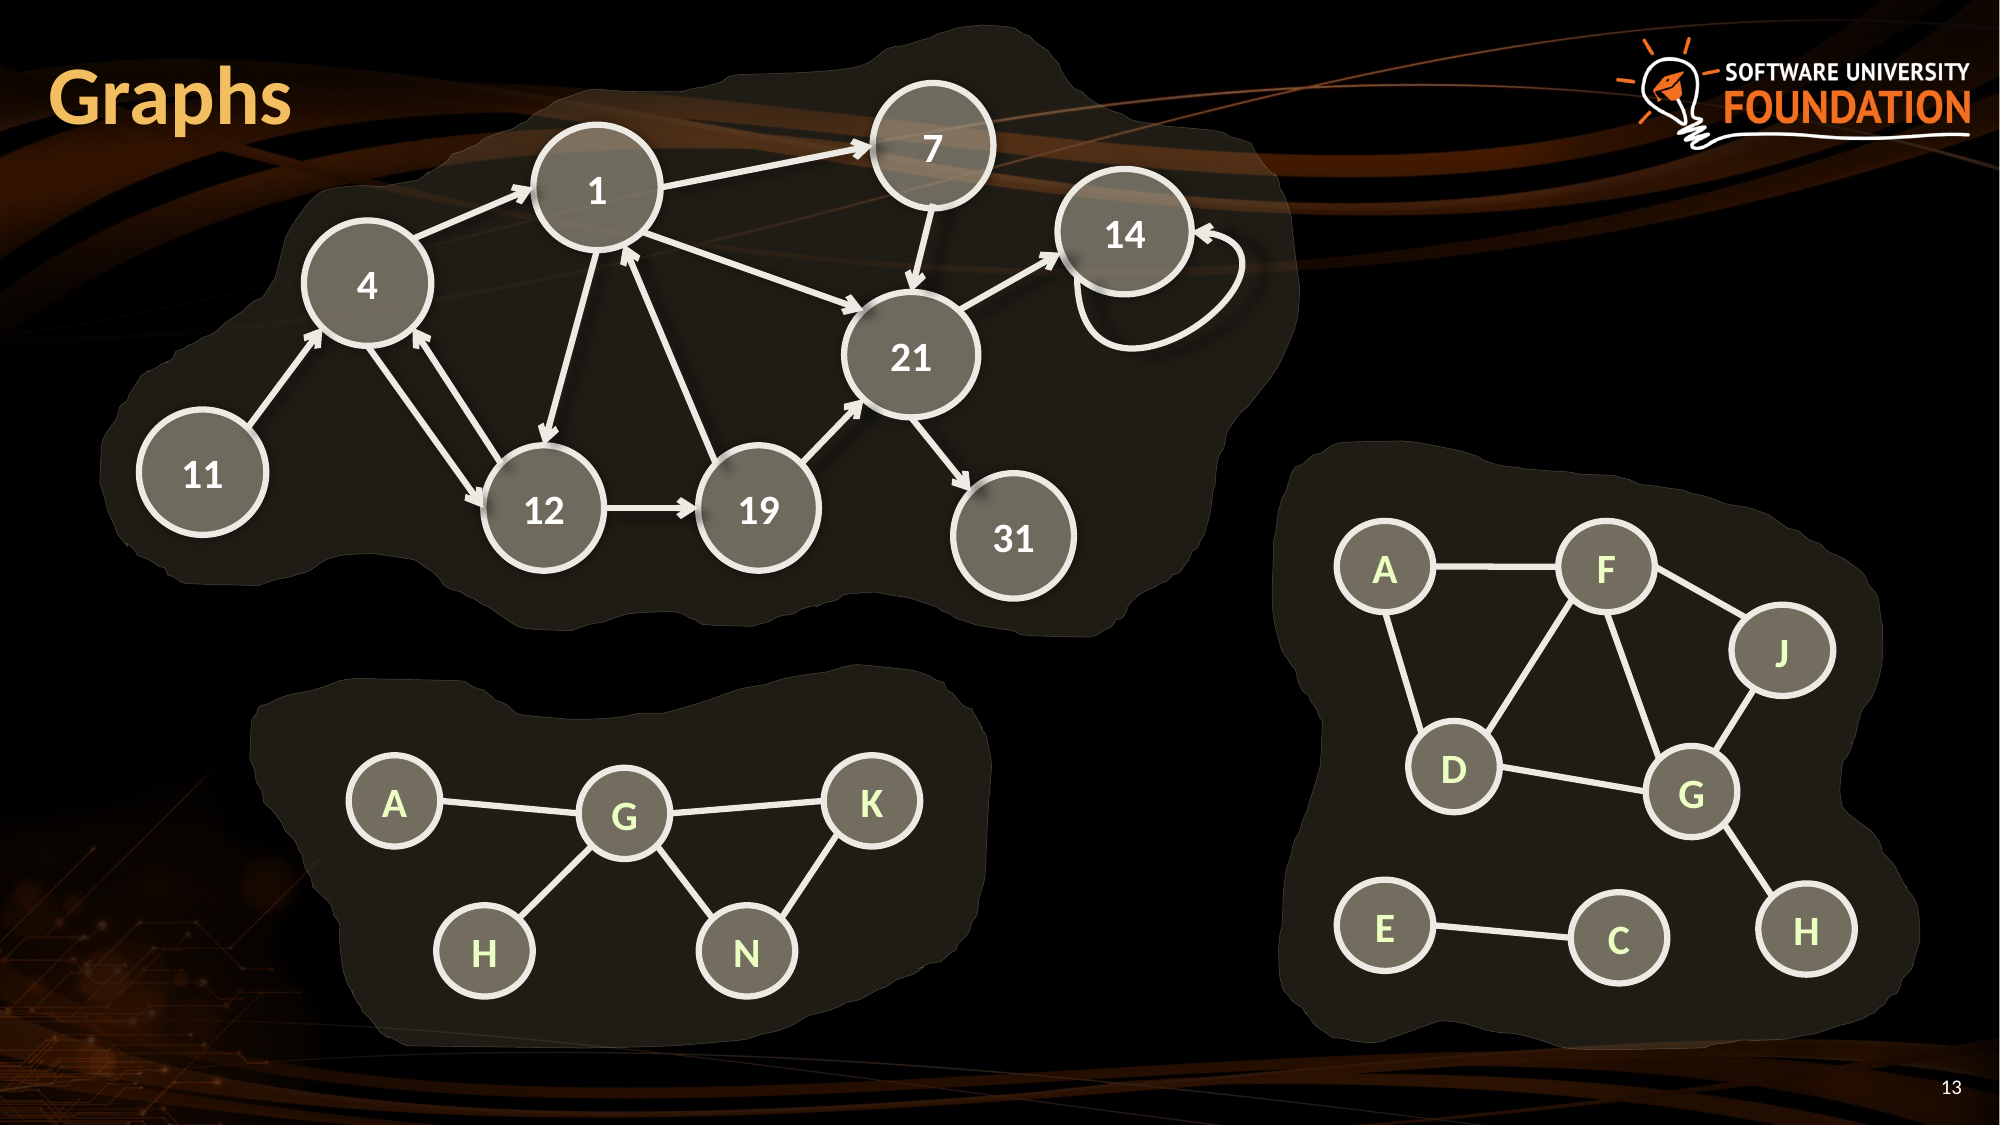

# Graphs

7
1
14
4
21
11
12
19
31

A
F
J
D
G
E
H
C

A
K
G
H
N
13